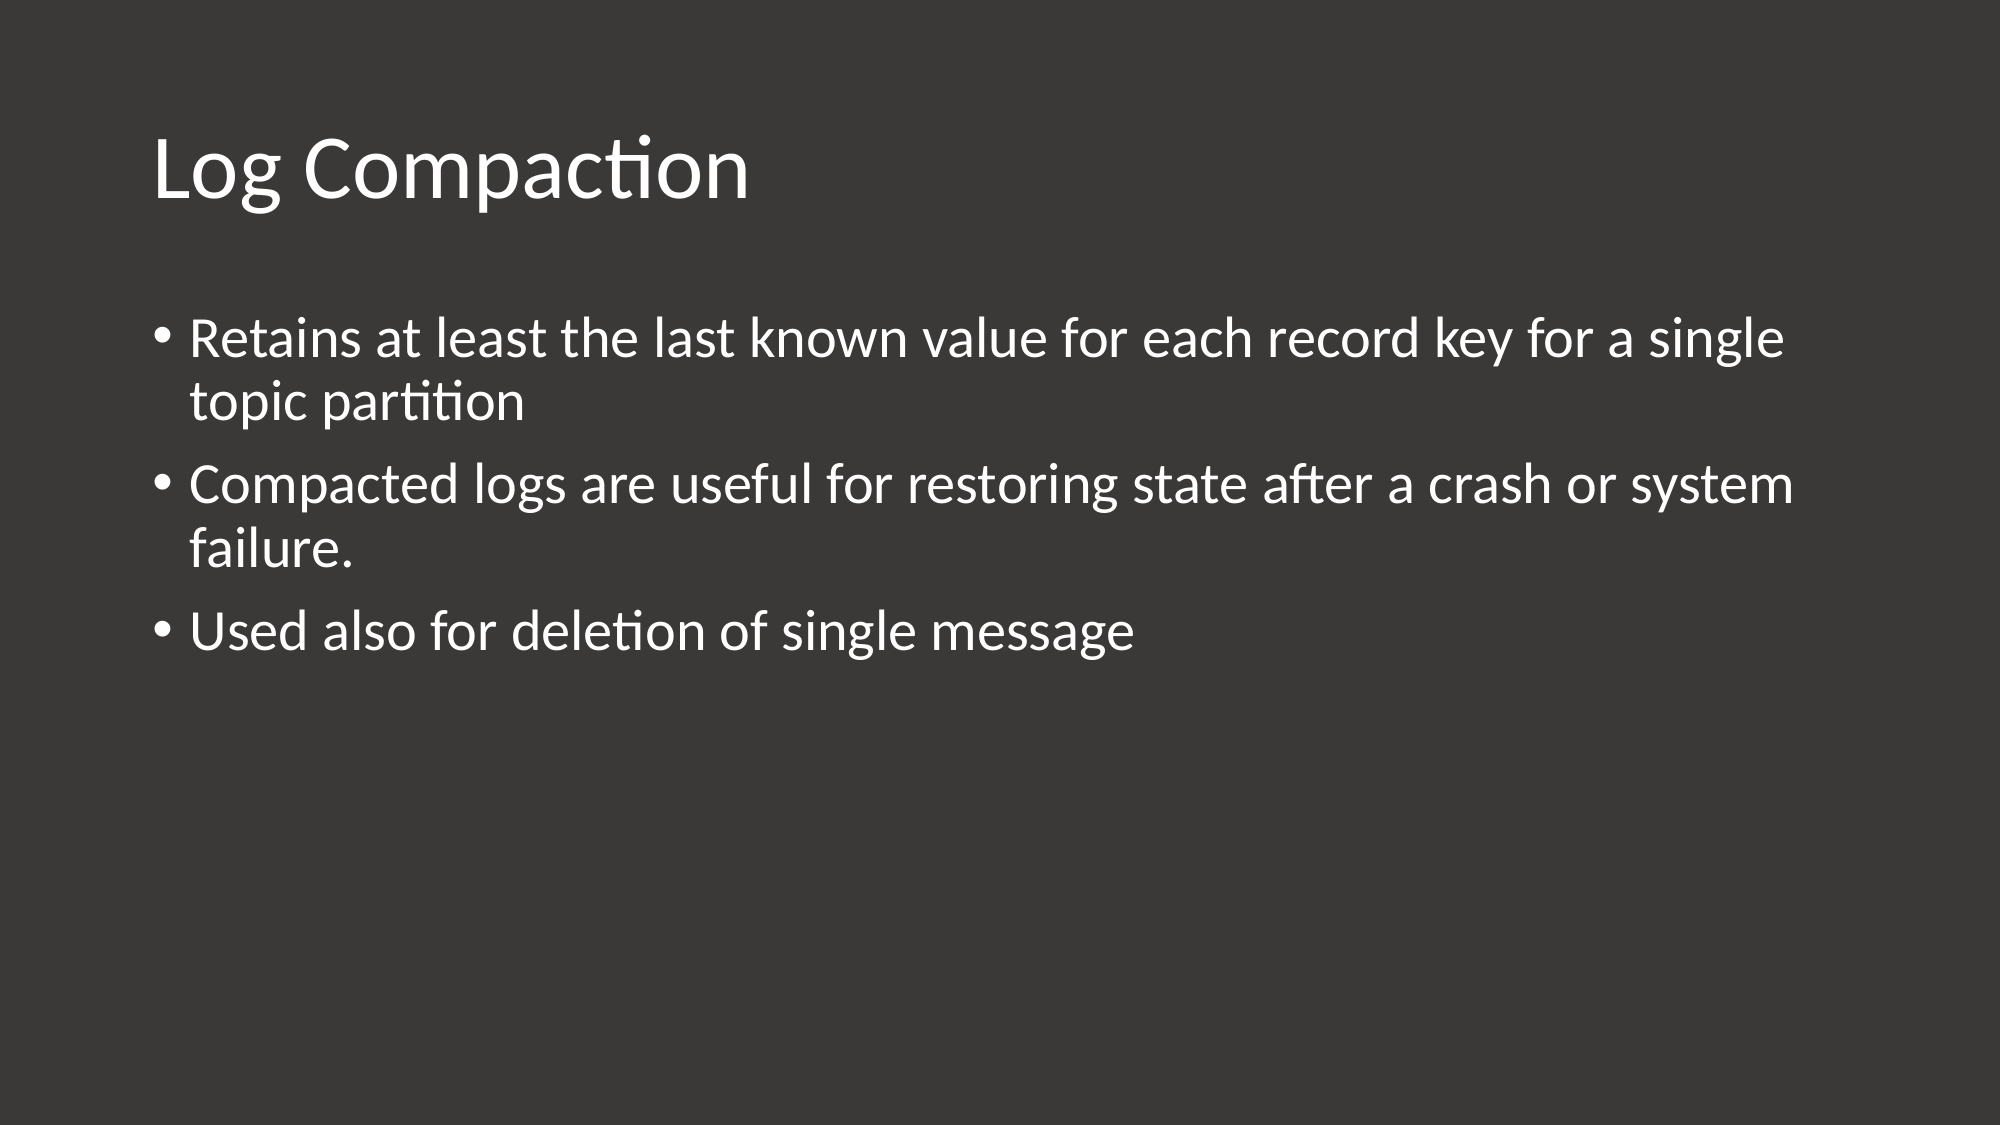

# Log Compaction
Retains at least the last known value for each record key for a single topic partition
Compacted logs are useful for restoring state after a crash or system failure.
Used also for deletion of single message